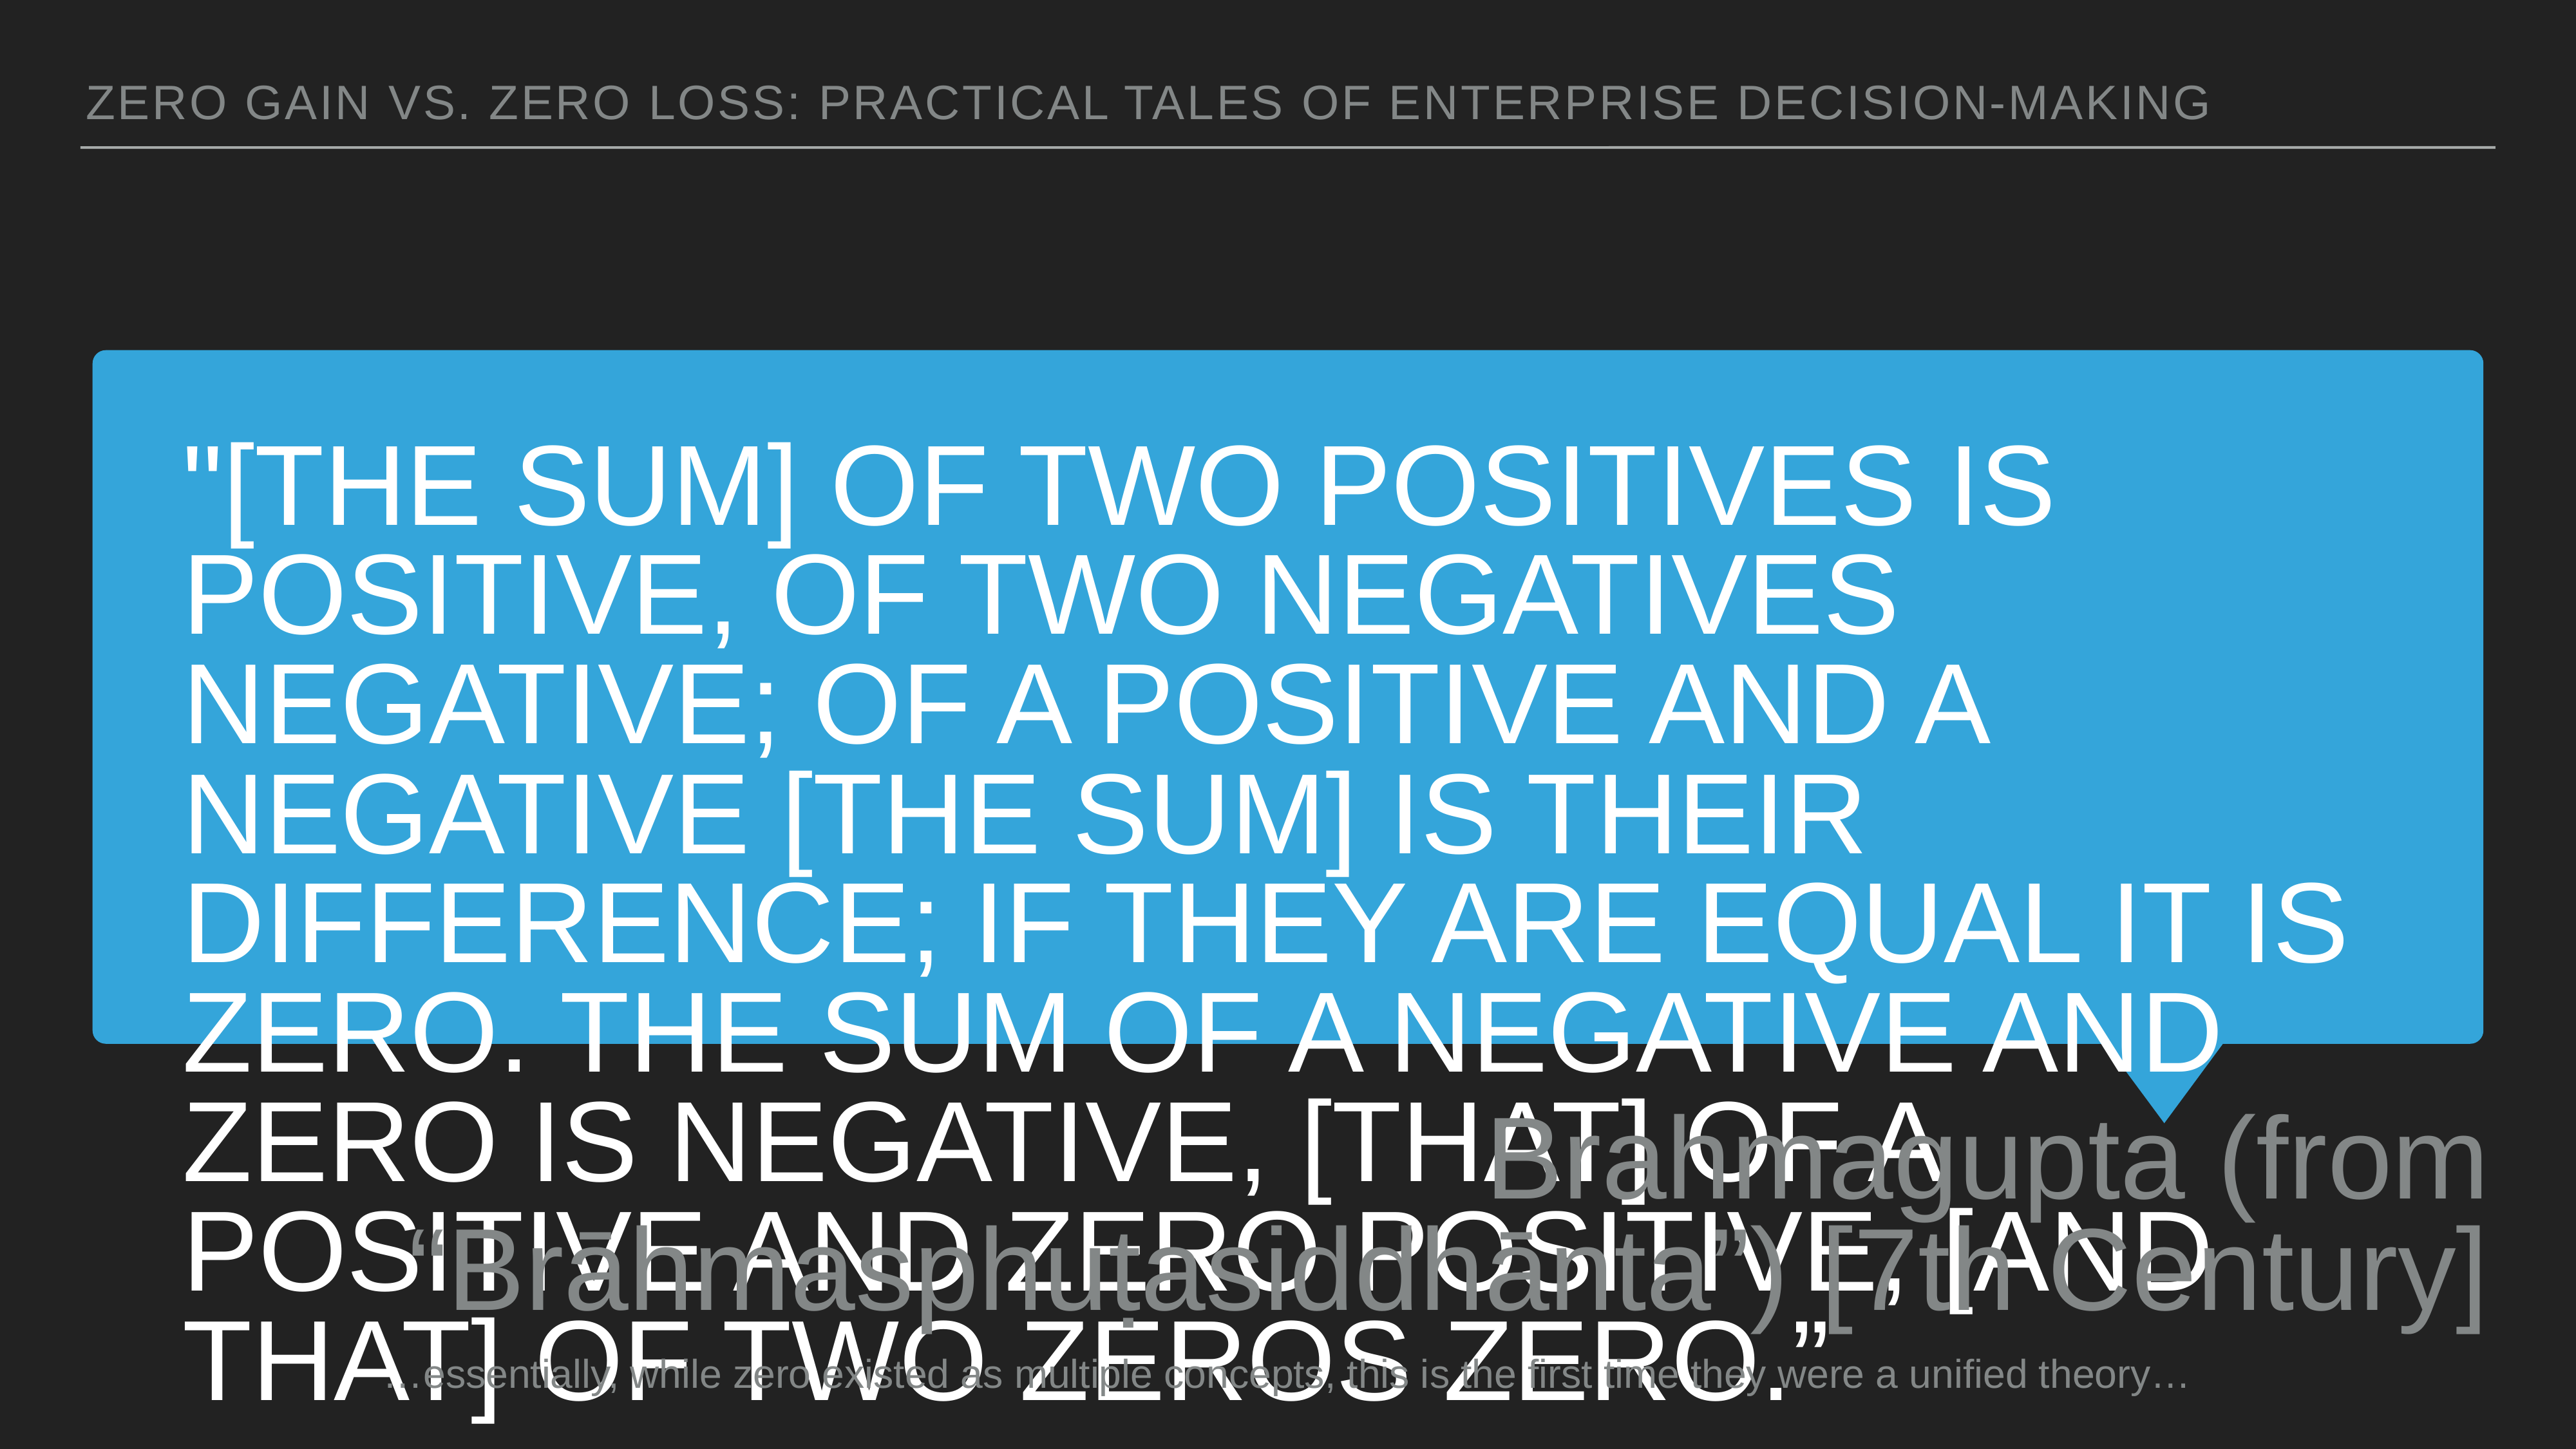

Zero Gain vs. Zero Loss: Practical Tales of Enterprise Decision-Making
"[The sum] of two positives is positive, of two negatives negative; of a positive and a negative [the sum] is their difference; if they are equal it is zero. The sum of a negative and zero is negative, [that] of a positive and zero positive, [and that] of two zeros zero.”
Brahmagupta (from “Brāhmasphuṭasiddhānta”) [7th Century]
…essentially, while zero existed as multiple concepts, this is the first time they were a unified theory…